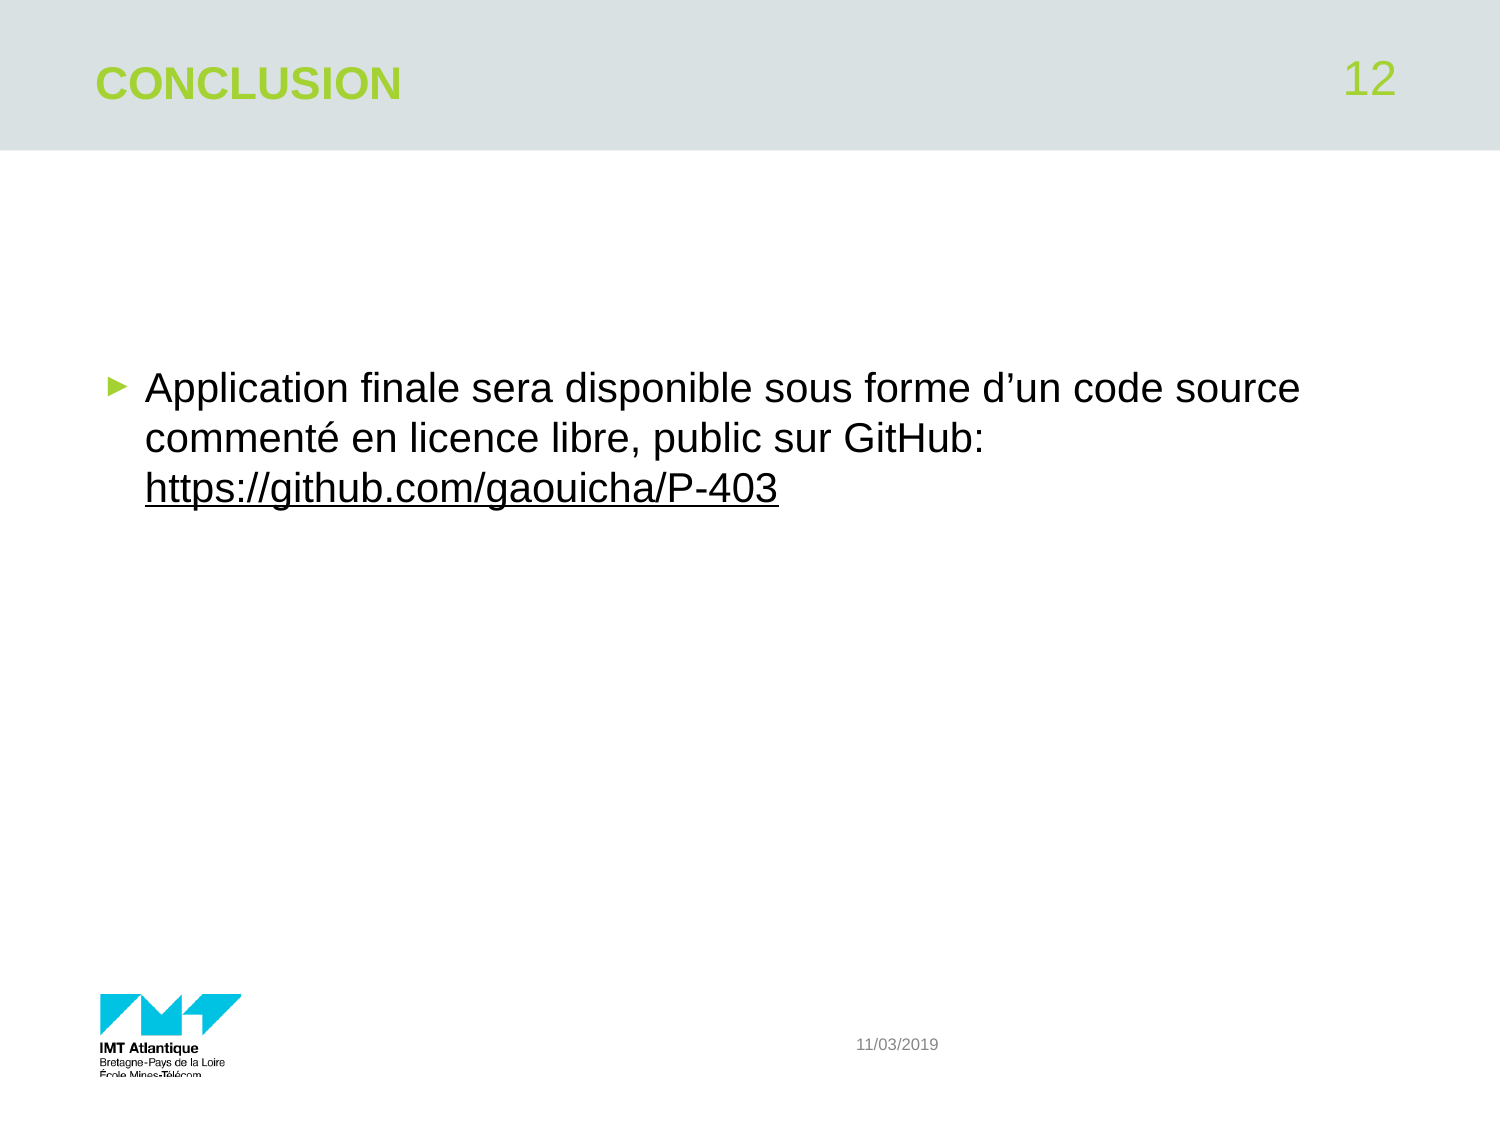

Conclusion
12

Application finale sera disponible sous forme d’un code source commenté en licence libre, public sur GitHub: https://github.com/gaouicha/P-403

11/03/2019